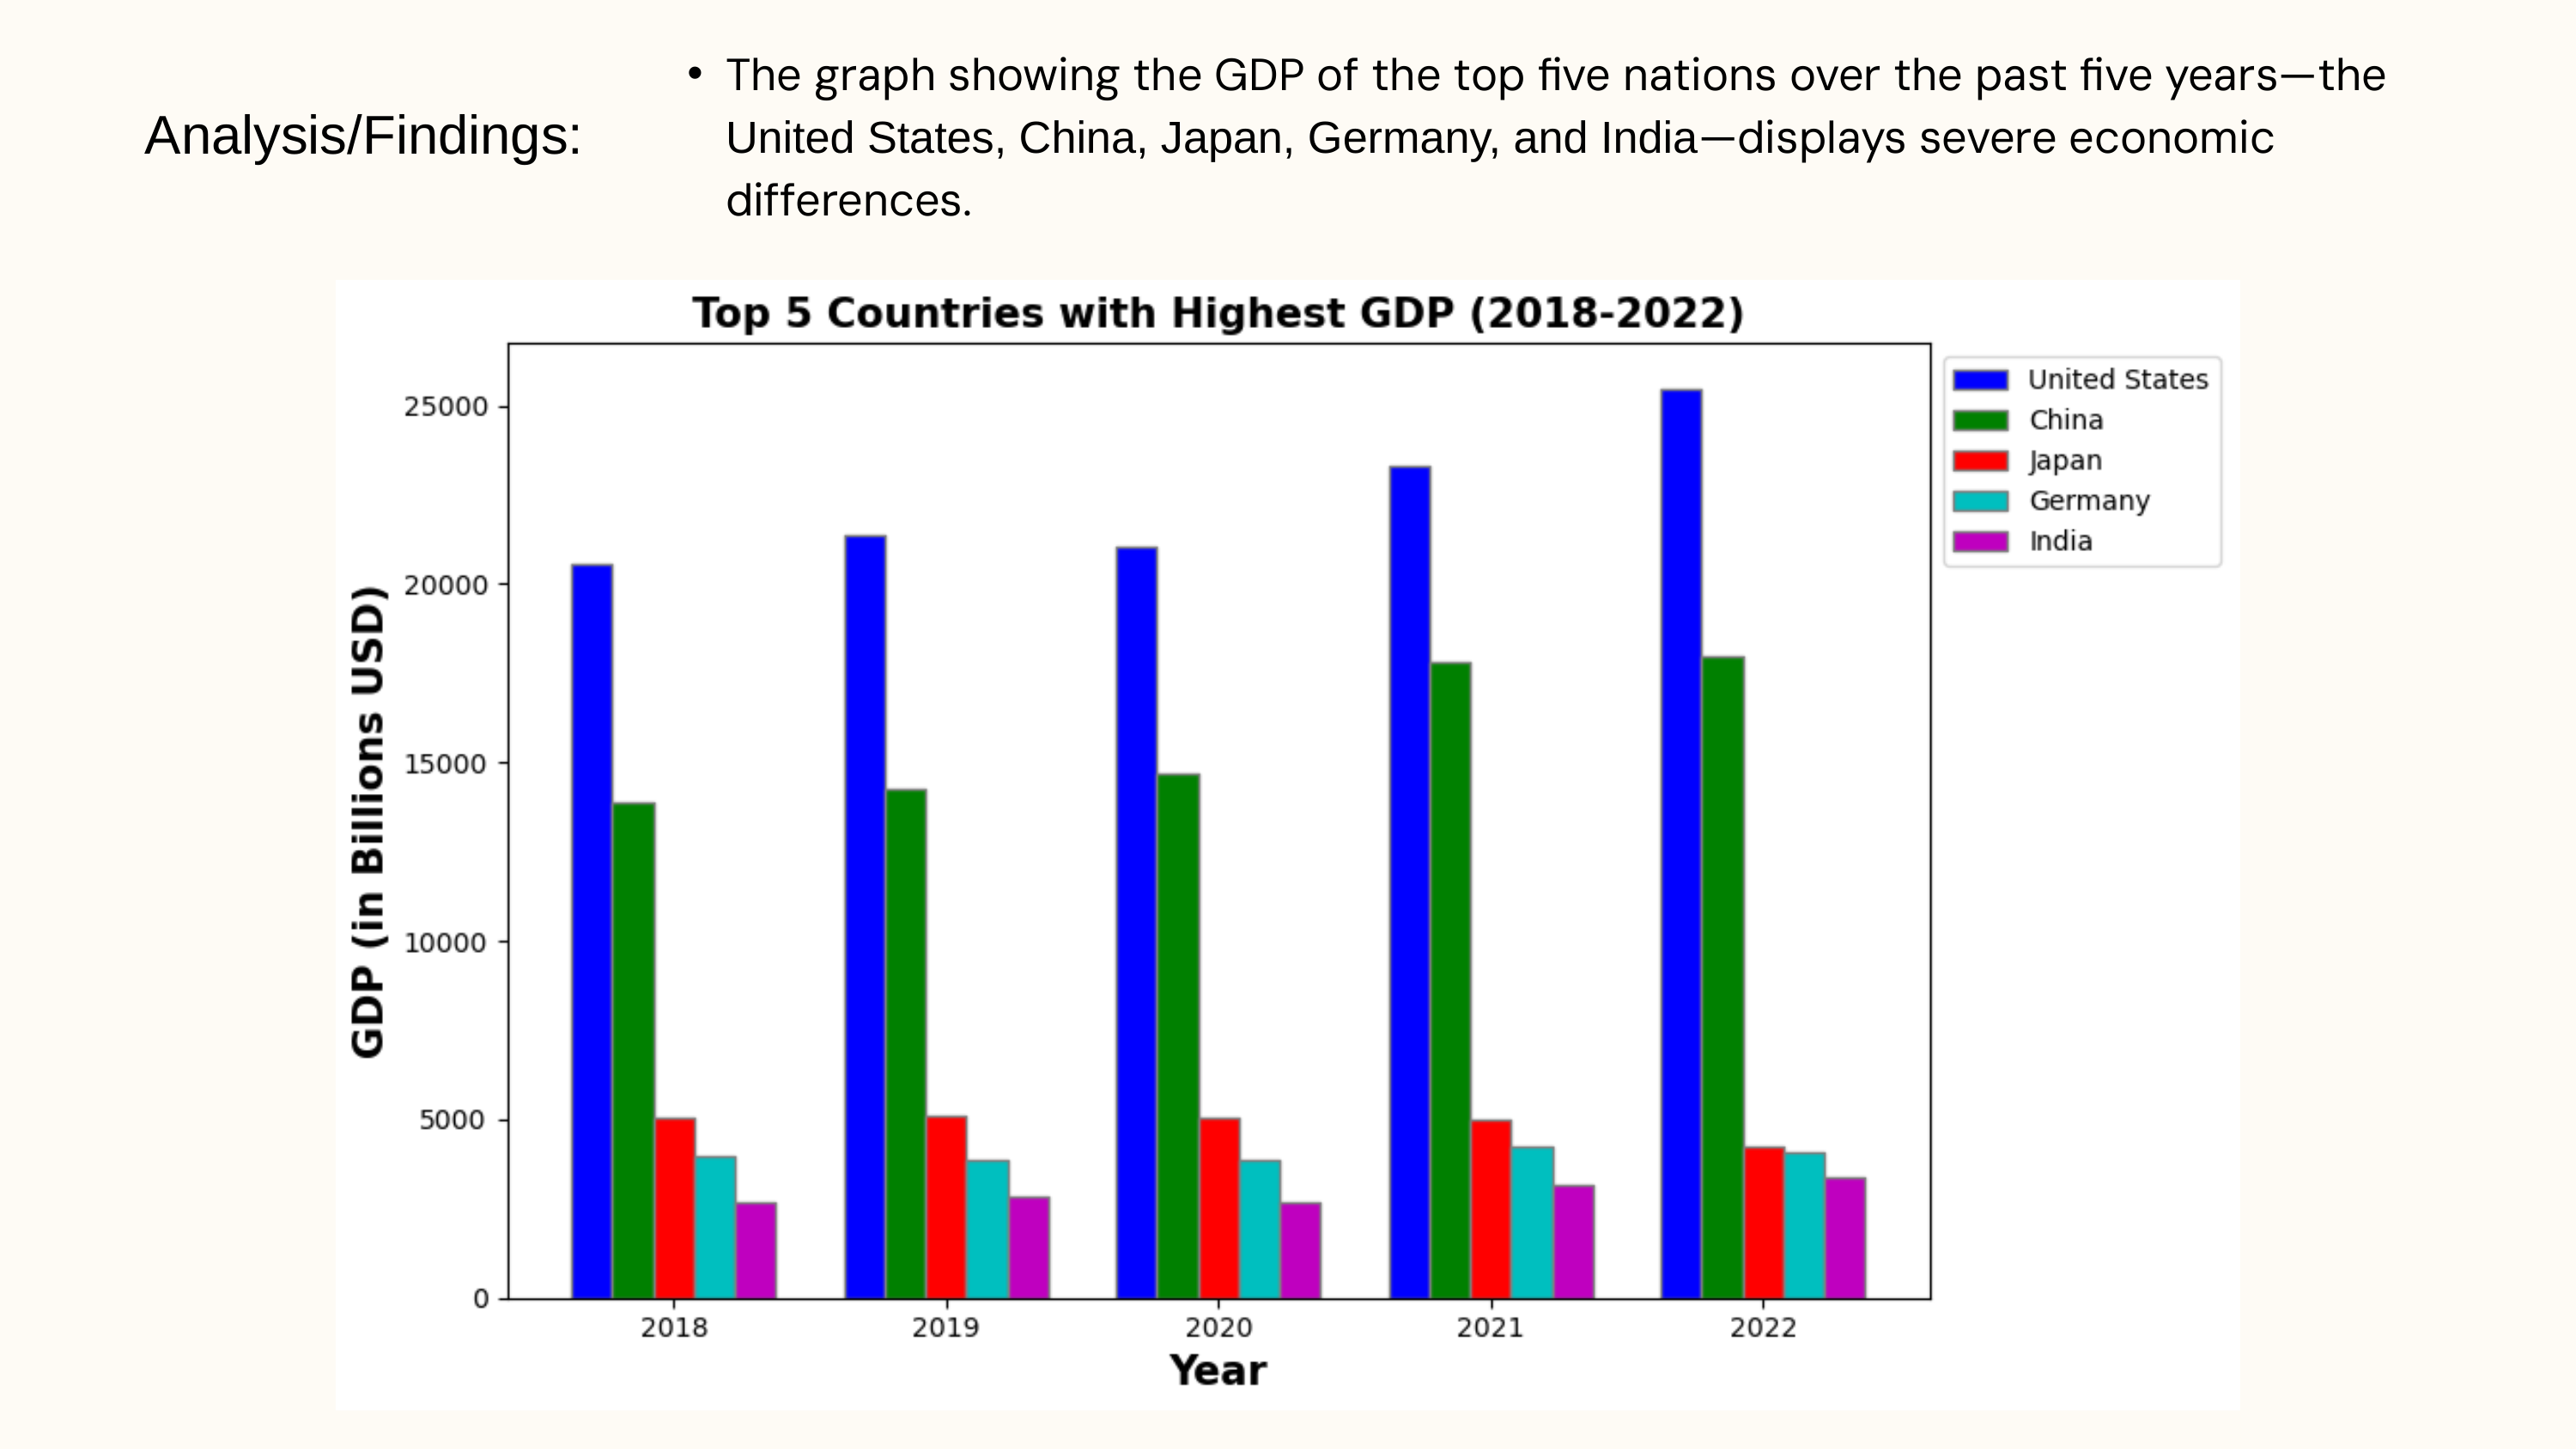

The graph showing the GDP of the top five nations over the past five years—the United States, China, Japan, Germany, and India—displays severe economic differences.

Analysis/Findings: